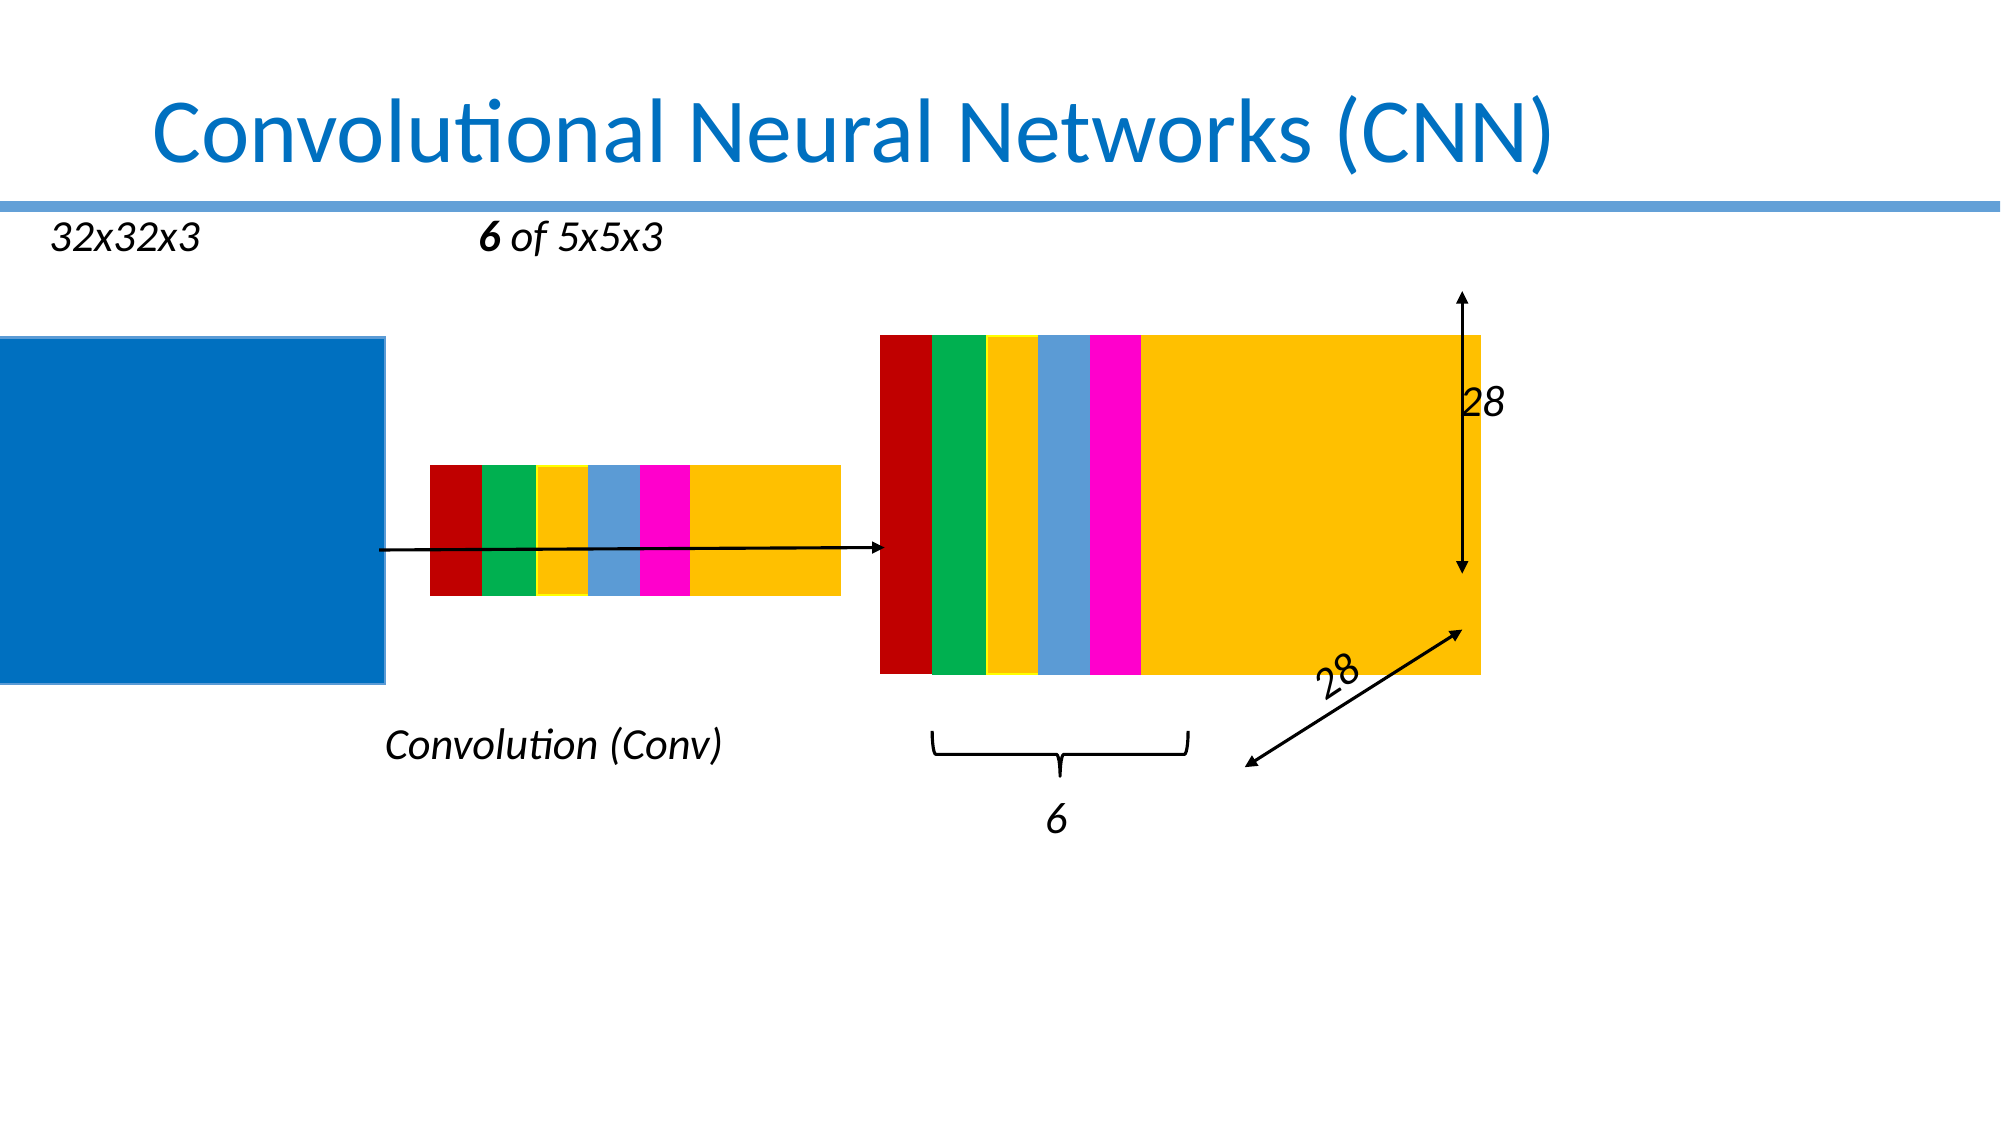

# Convolutional Neural Networks (CNN)
32x32x3
6 of 5x5x3

28

28
Convolution (Conv)
6